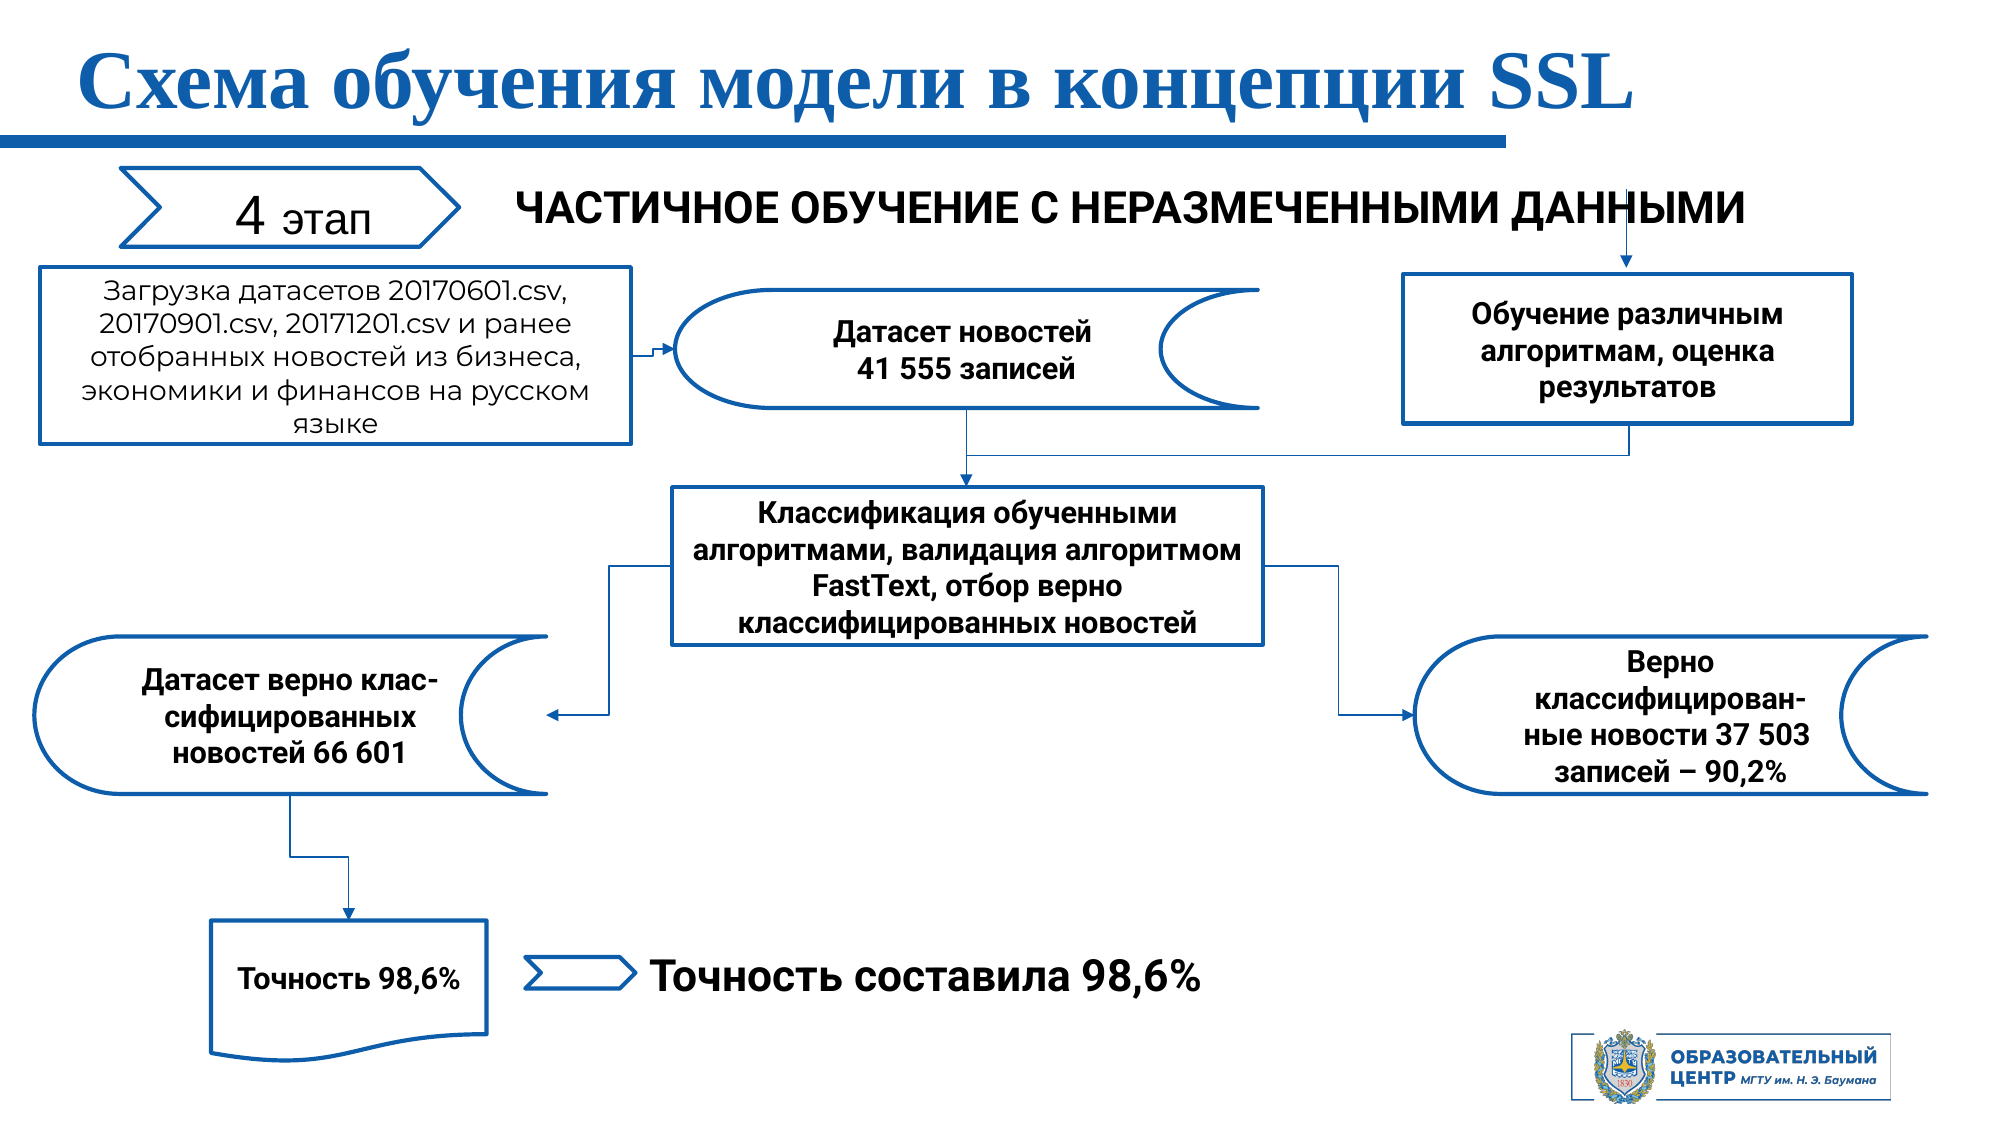

Схема обучения модели в концепции SSL

ЧАСТИЧНОЕ ОБУЧЕНИЕ С НЕРАЗМЕЧЕННЫМИ ДАННЫМИ
4 этап
Загрузка датасетов 20170601.csv, 20170901.csv, 20171201.csv и ранее отобранных новостей из бизнеса, экономики и финансов на русском языке
Обучение различным алгоритмам, оценка результатов
Датасет новостей
41 555 записей
Классификация обученными алгоритмами, валидация алгоритмом FastText, отбор верно классифицированных новостей
Верно классифицирован-ные новости 37 503
записей – 90,2%
Датасет верно клас-сифицированных новостей 66 601
Точность 98,6%
Точность составила 98,6%